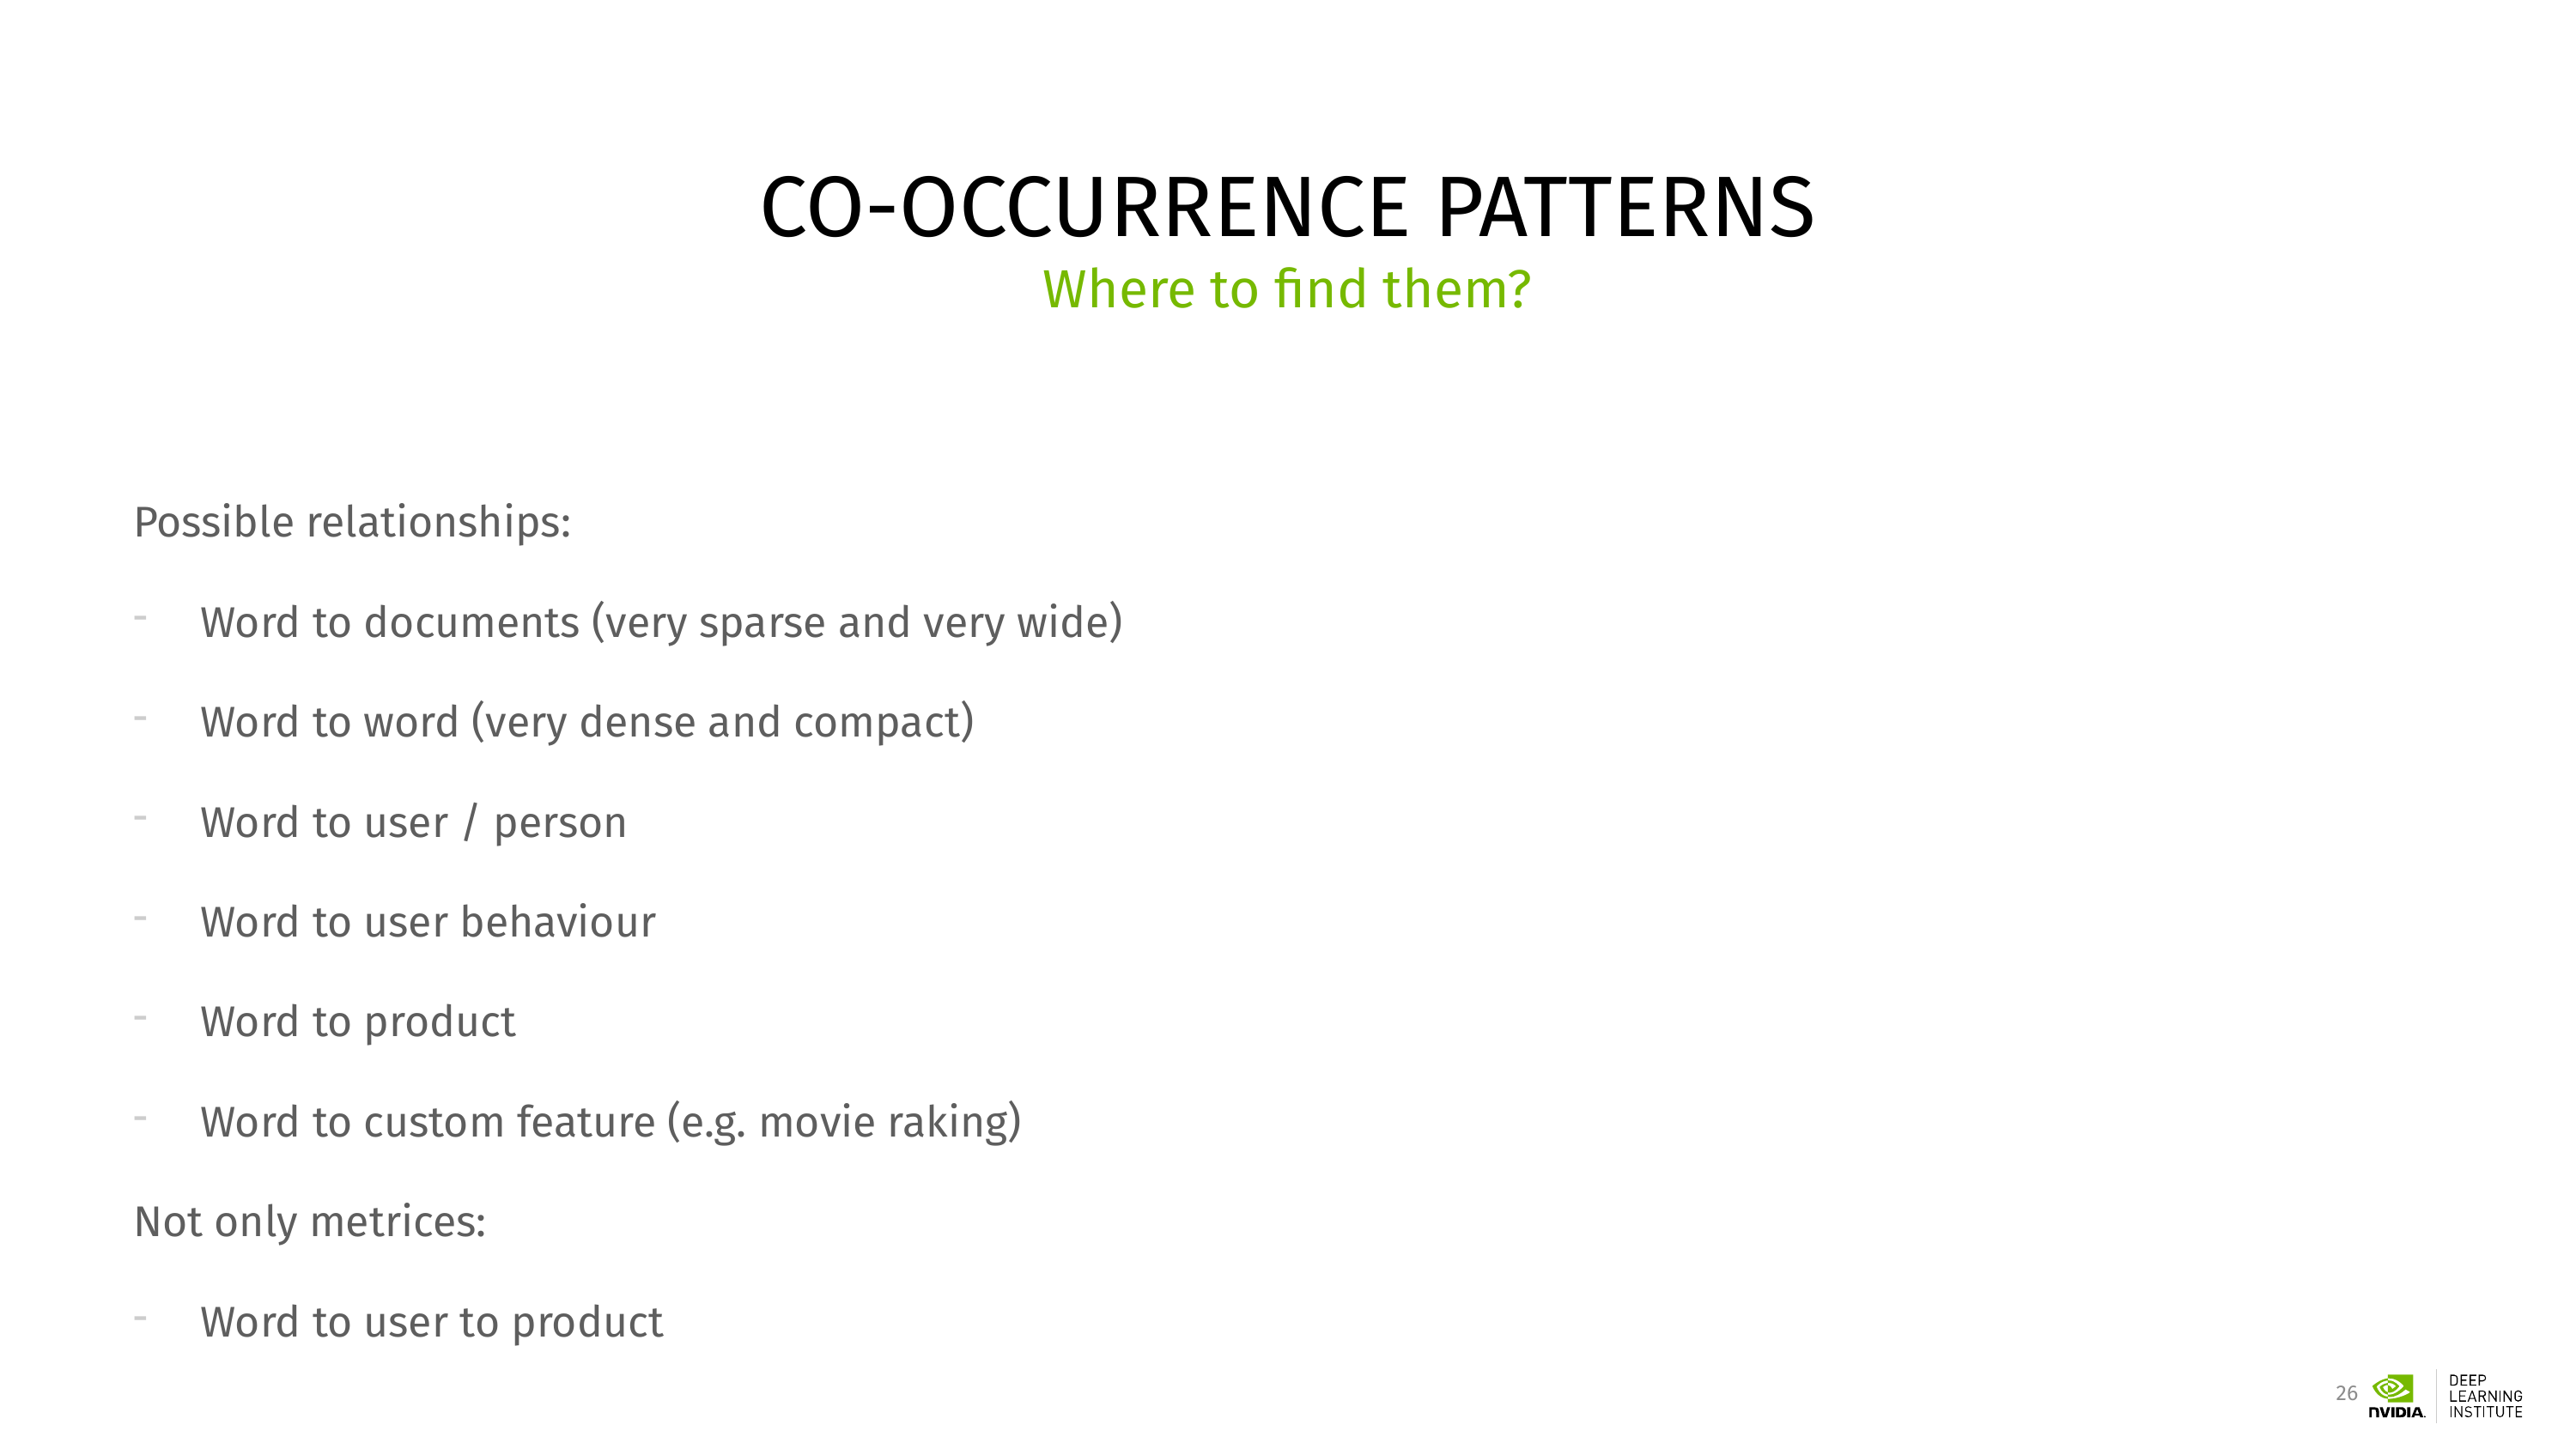

# Co-occurrence patterns
Where to find them?
Possible relationships:
Word to documents (very sparse and very wide)
Word to word (very dense and compact)
Word to user / person
Word to user behaviour
Word to product
Word to custom feature (e.g. movie raking)
Not only metrices:
Word to user to product